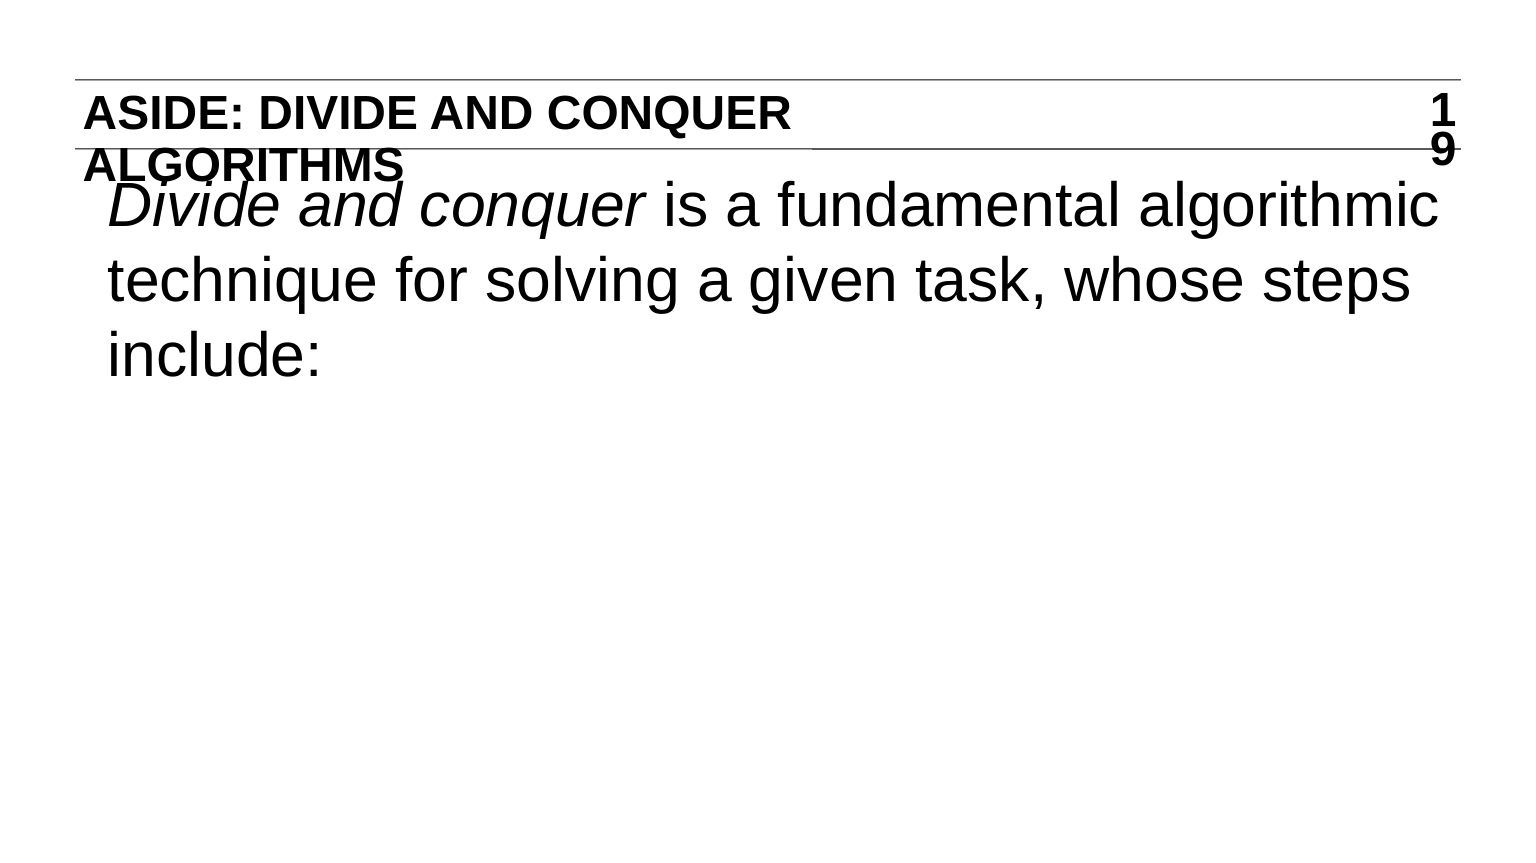

Aside: divide and conquer algorithms
19
Divide and conquer is a fundamental algorithmic technique for solving a given task, whose steps include: